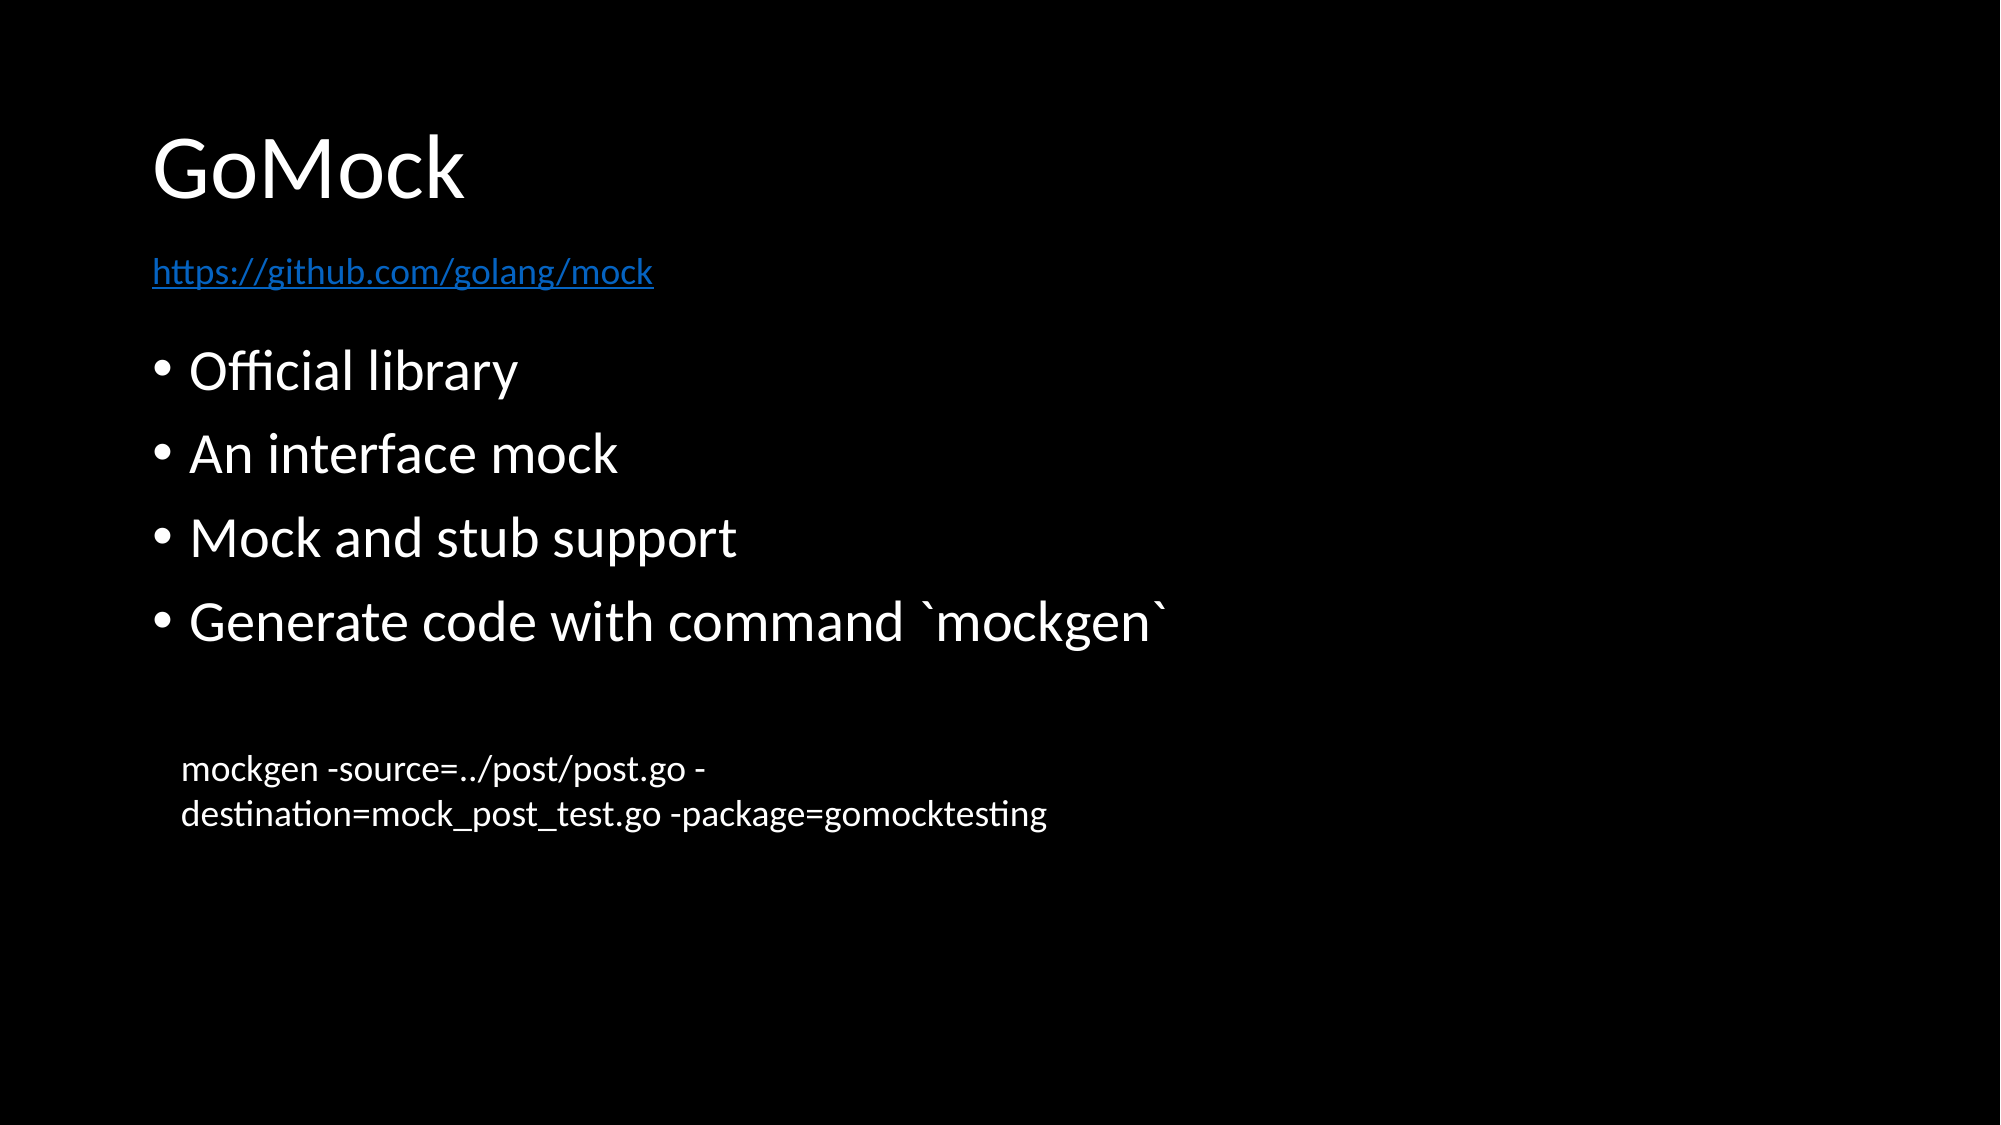

# GoMock
https://github.com/golang/mock
Official library
An interface mock
Mock and stub support
Generate code with command `mockgen`
mockgen -source=../post/post.go -destination=mock_post_test.go -package=gomocktesting